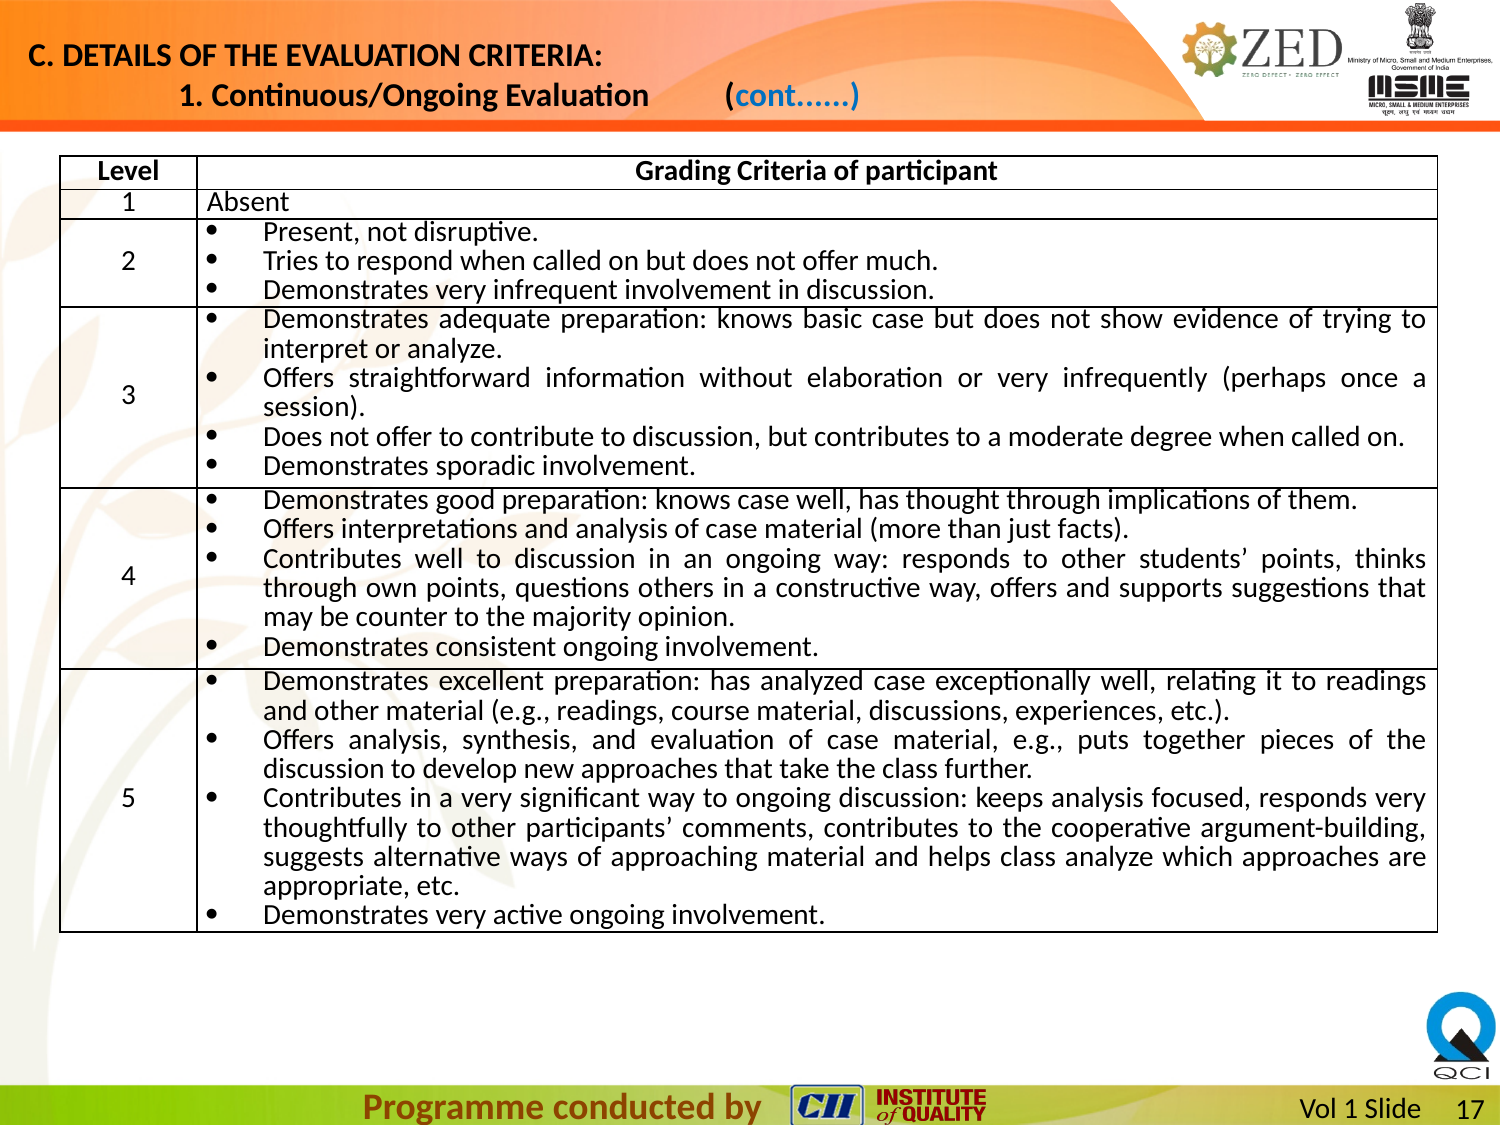

# C. DETAILS OF THE EVALUATION CRITERIA: 1. Continuous/Ongoing Evaluation          (cont......)
| Level | Grading Criteria of participant |
| --- | --- |
| 1 | Absent |
| 2 | Present, not disruptive. Tries to respond when called on but does not offer much. Demonstrates very infrequent involvement in discussion. |
| 3 | Demonstrates adequate preparation: knows basic case but does not show evidence of trying to interpret or analyze. Offers straightforward information without elaboration or very infrequently (perhaps once a session). Does not offer to contribute to discussion, but contributes to a moderate degree when called on. Demonstrates sporadic involvement. |
| 4 | Demonstrates good preparation: knows case well, has thought through implications of them. Offers interpretations and analysis of case material (more than just facts). Contributes well to discussion in an ongoing way: responds to other students’ points, thinks through own points, questions others in a constructive way, offers and supports suggestions that may be counter to the majority opinion. Demonstrates consistent ongoing involvement. |
| 5 | Demonstrates excellent preparation: has analyzed case exceptionally well, relating it to readings and other material (e.g., readings, course material, discussions, experiences, etc.). Offers analysis, synthesis, and evaluation of case material, e.g., puts together pieces of the discussion to develop new approaches that take the class further. Contributes in a very significant way to ongoing discussion: keeps analysis focused, responds very thoughtfully to other participants’ comments, contributes to the cooperative argument-building, suggests alternative ways of approaching material and helps class analyze which approaches are appropriate, etc. Demonstrates very active ongoing involvement. |